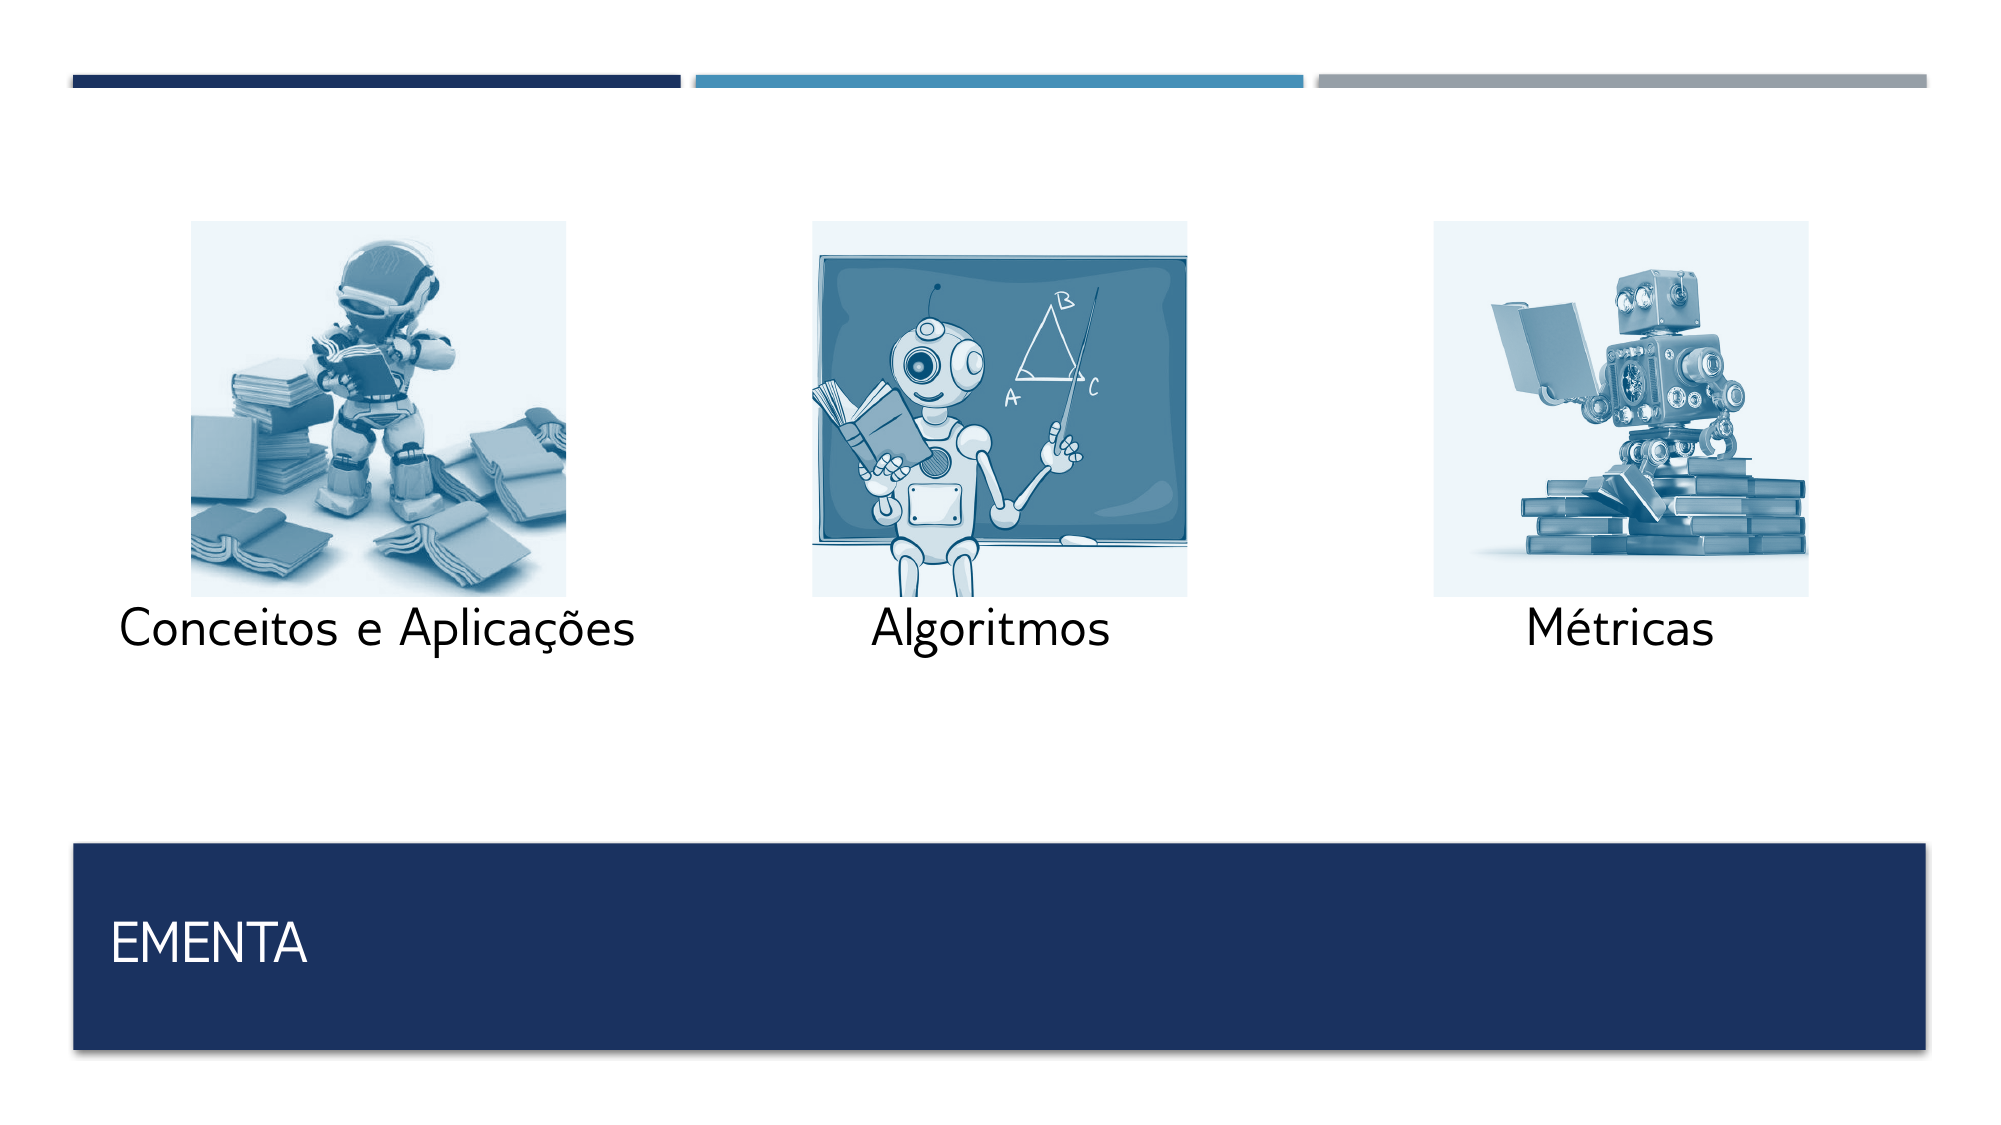

Conceitos e Aplicações
Algoritmos
Métricas

# ementa